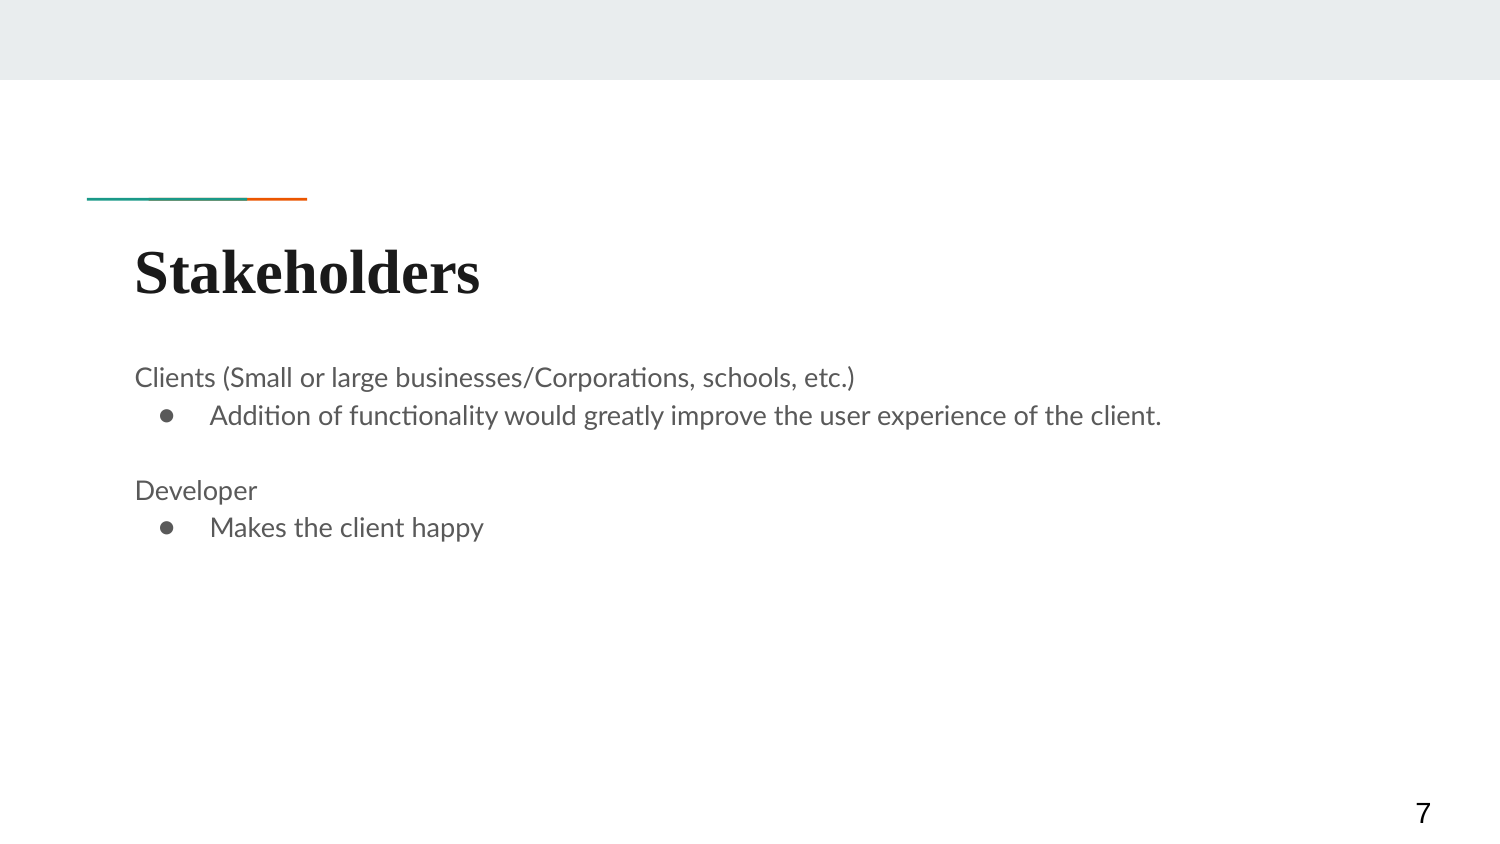

# Stakeholders
Clients (Small or large businesses/Corporations, schools, etc.)
Addition of functionality would greatly improve the user experience of the client.

Developer
Makes the client happy
7